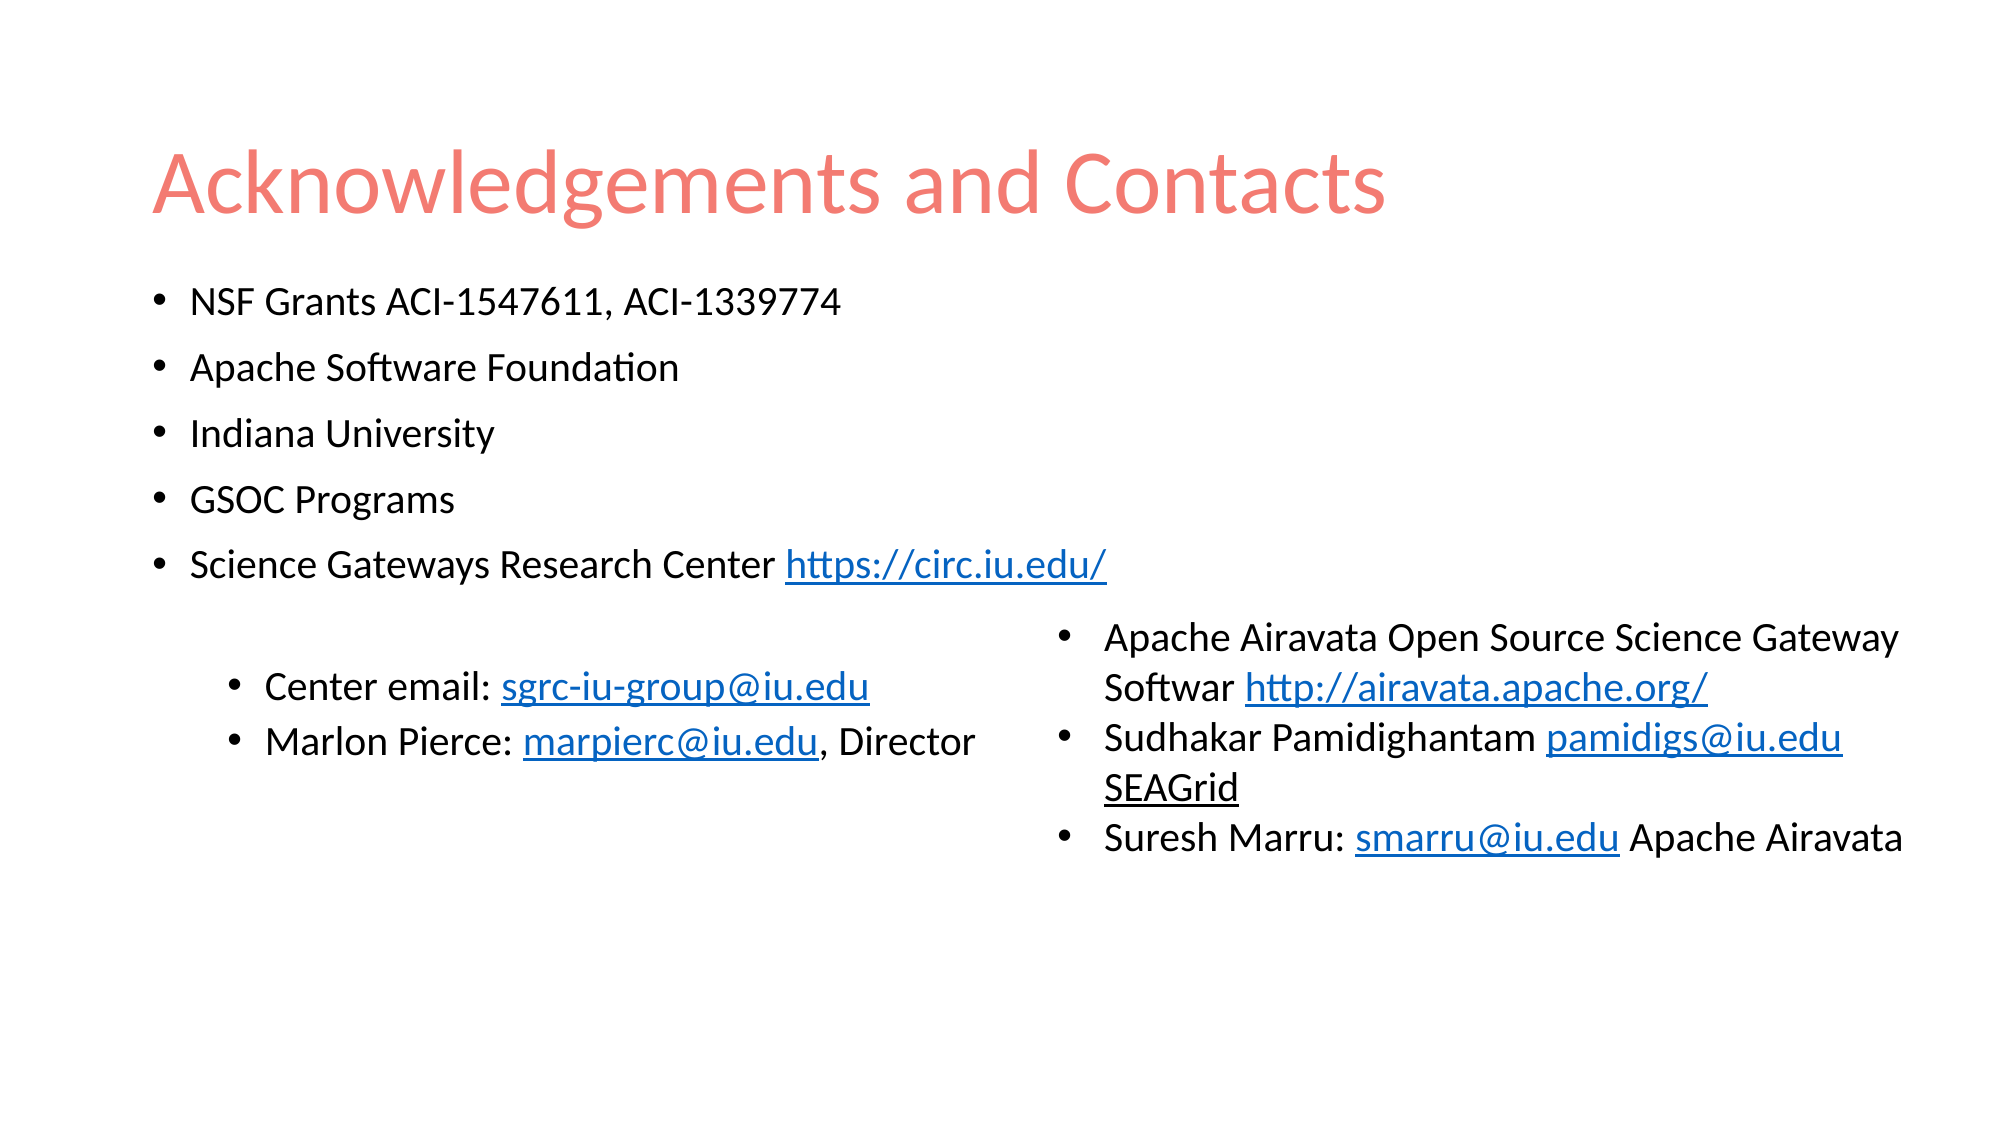

# Acknowledgements and Contacts
NSF Grants ACI-1547611, ACI-1339774
Apache Software Foundation
Indiana University
GSOC Programs
Science Gateways Research Center https://circ.iu.edu/

Center email: sgrc-iu-group@iu.edu
Marlon Pierce: marpierc@iu.edu, Director
Apache Airavata Open Source Science Gateway Softwar http://airavata.apache.org/
Sudhakar Pamidighantam pamidigs@iu.edu SEAGrid
Suresh Marru: smarru@iu.edu Apache Airavata